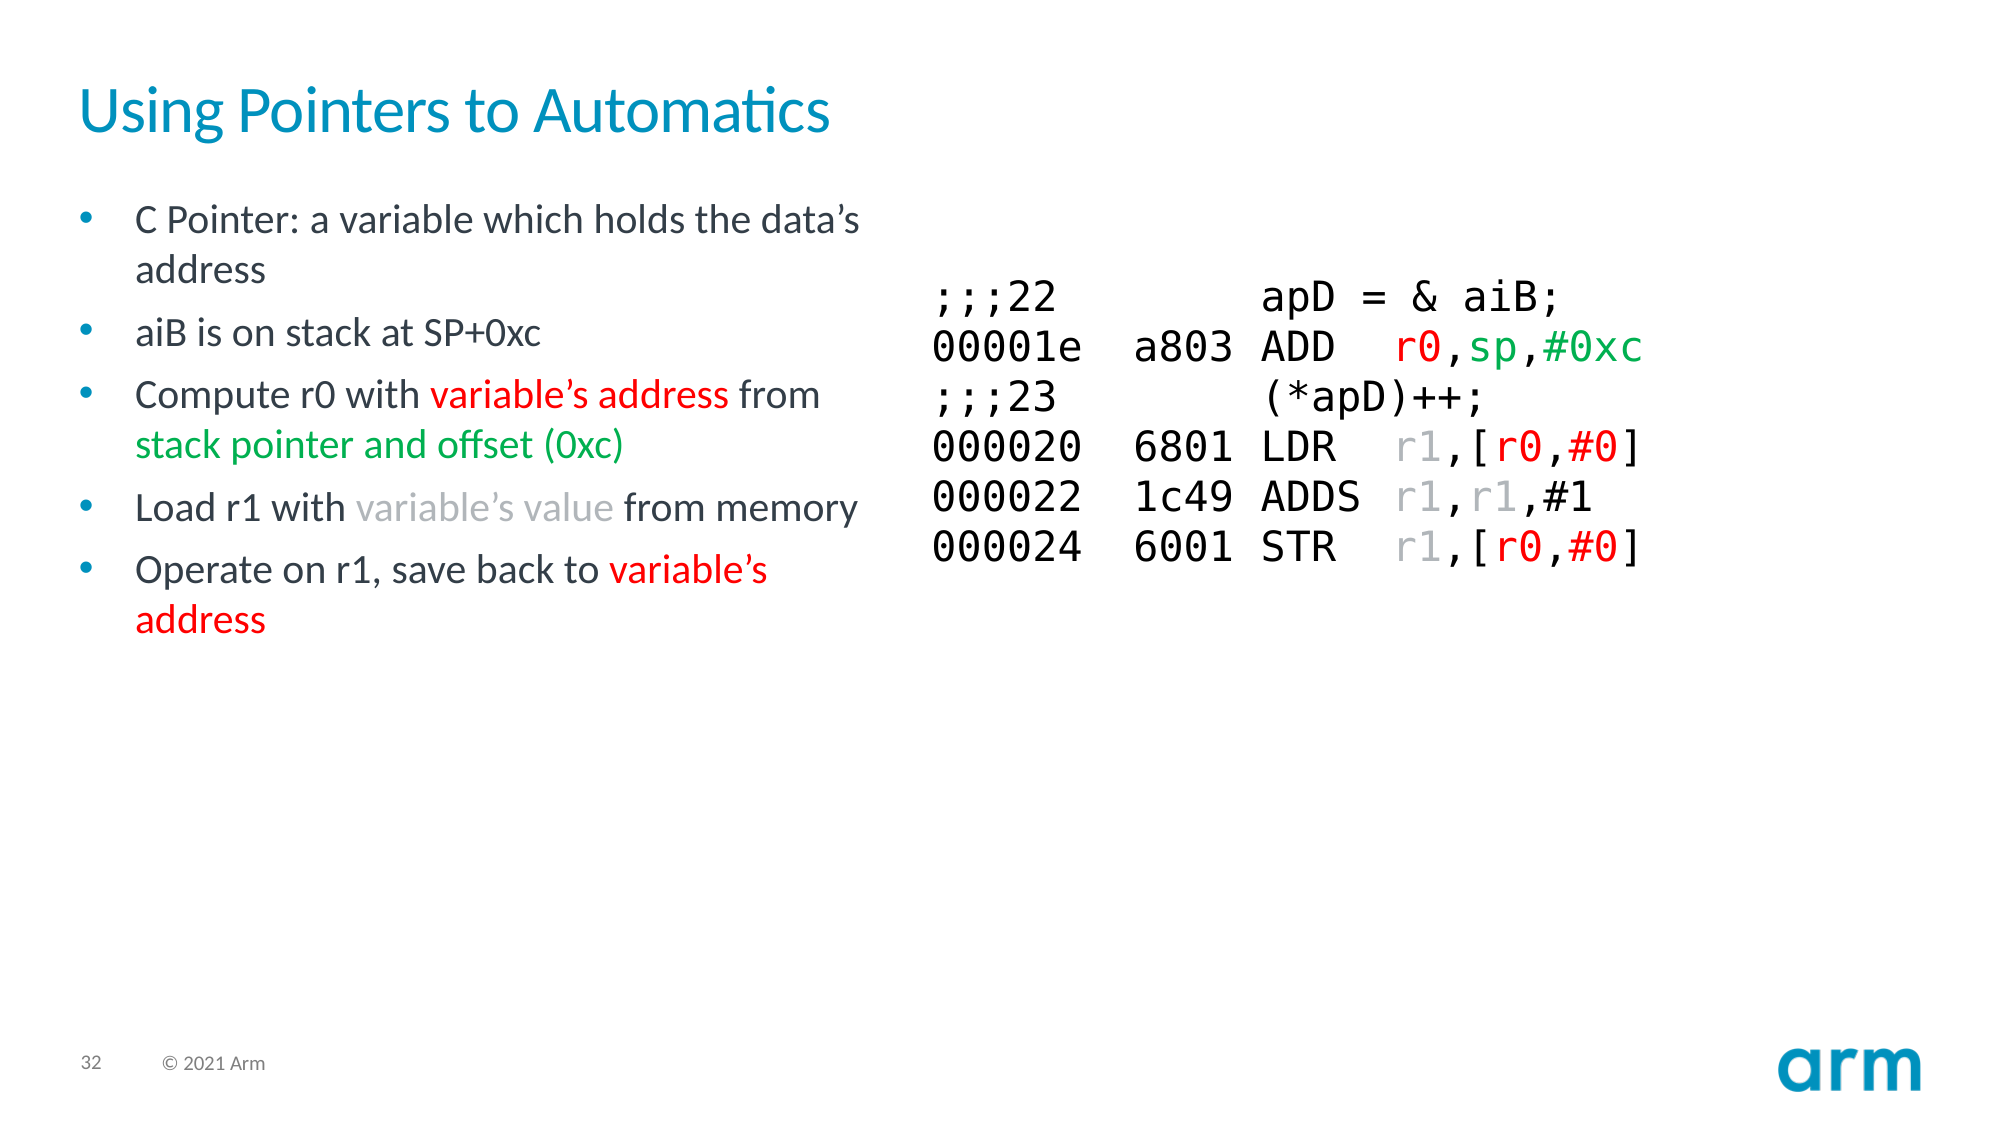

# Using Pointers to Automatics
C Pointer: a variable which holds the data’s address
aiB is on stack at SP+0xc
Compute r0 with variable’s address from stack pointer and offset (0xc)
Load r1 with variable’s value from memory
Operate on r1, save back to variable’s address
;;;22     	apD = & aiB;
00001e  a803	ADD	r0,sp,#0xc
;;;23     	(*apD)++;
000020  6801	LDR	r1,[r0,#0]
000022  1c49	ADDS	r1,r1,#1
000024  6001	STR	r1,[r0,#0]